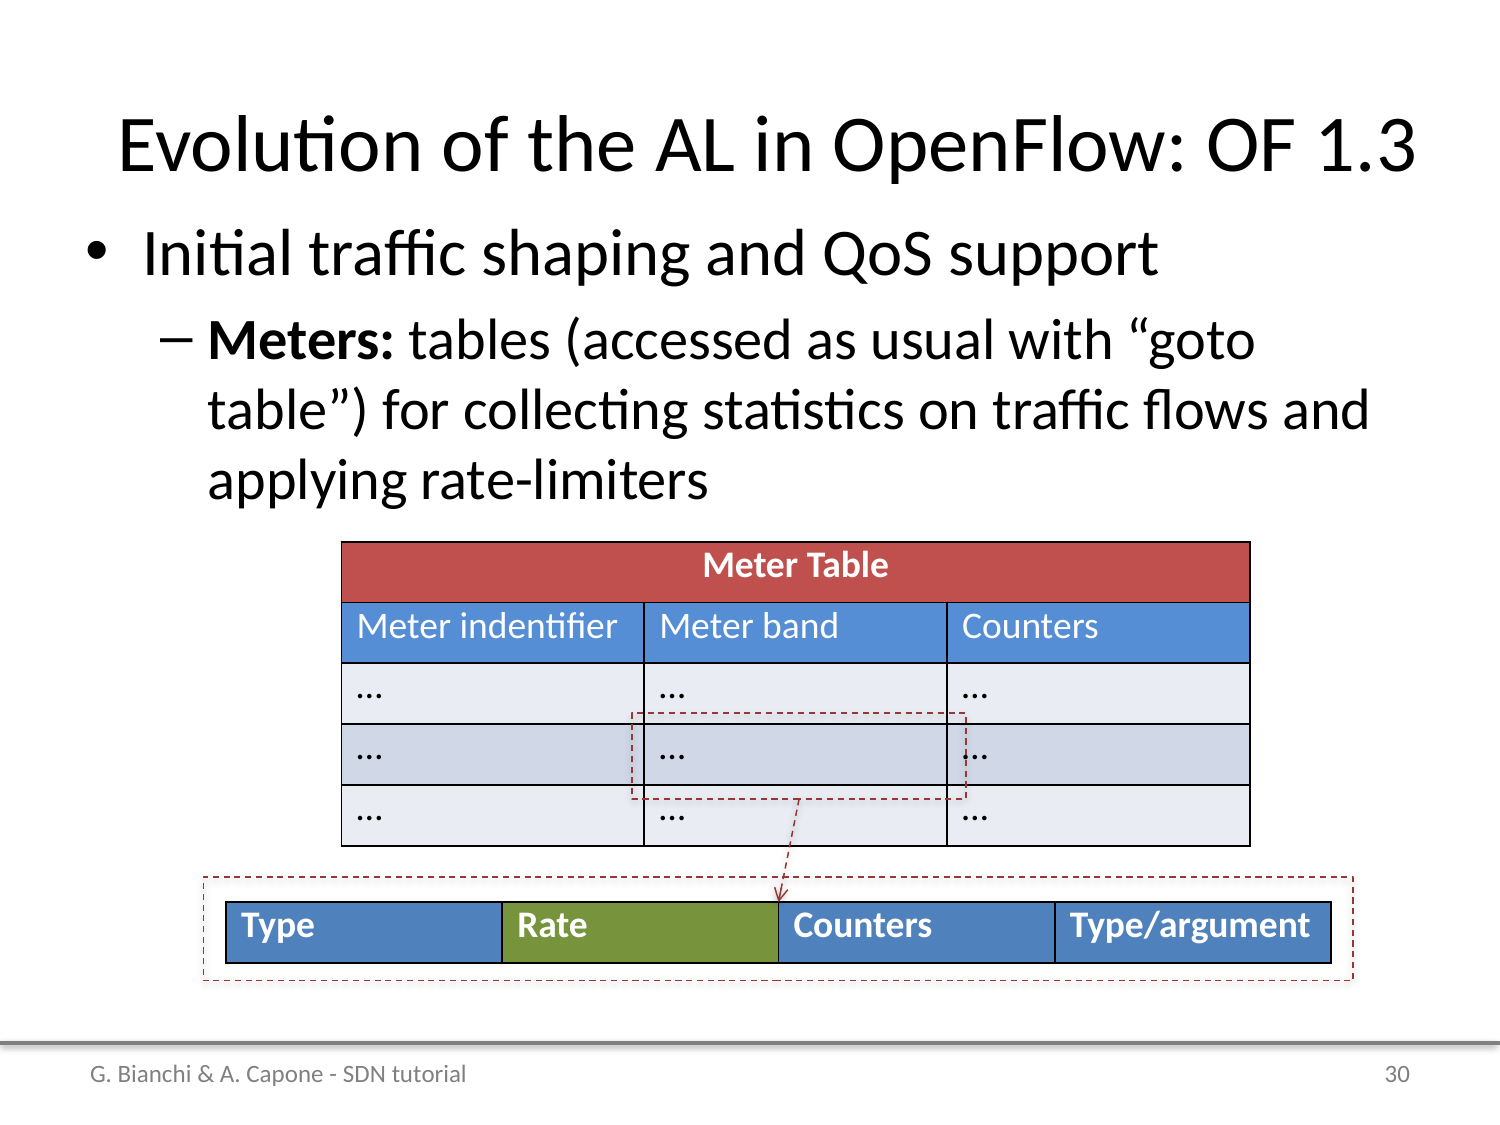

# Evolution of the AL in OpenFlow: OF 1.3
Initial traffic shaping and QoS support
Meters: tables (accessed as usual with “goto table”) for collecting statistics on traffic flows and applying rate-limiters

| Meter Table |  |  |
| --- | --- | --- |
| Meter indentifier | Meter band | Counters |
| … | … | … |
| … | … | … |
| … | … | … |

| Type | Rate | Counters | Type/argument |
| --- | --- | --- | --- |
G. Bianchi & A. Capone - SDN tutorial
30